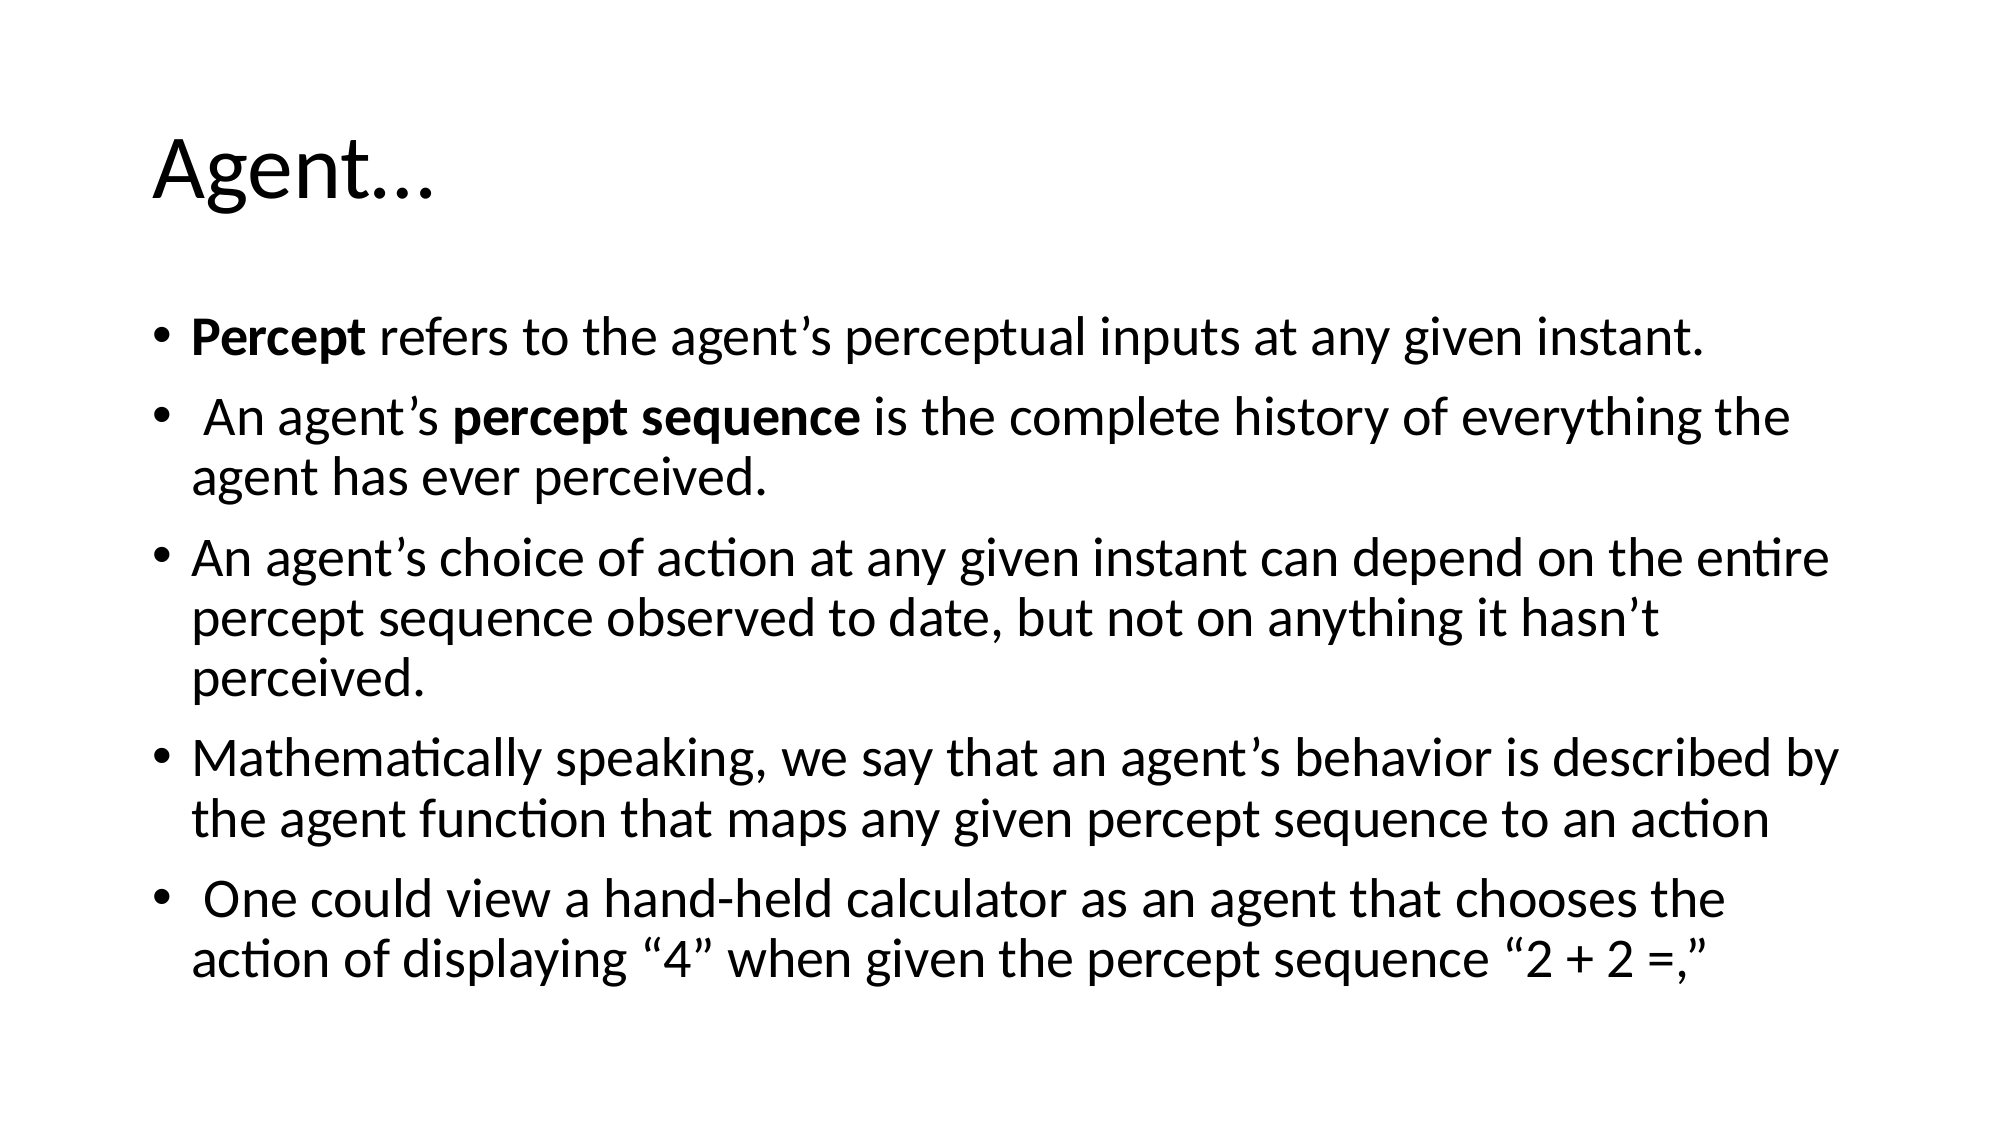

# Agent…
Percept refers to the agent’s perceptual inputs at any given instant.
 An agent’s percept sequence is the complete history of everything the agent has ever perceived.
An agent’s choice of action at any given instant can depend on the entire percept sequence observed to date, but not on anything it hasn’t perceived.
Mathematically speaking, we say that an agent’s behavior is described by the agent function that maps any given percept sequence to an action
 One could view a hand-held calculator as an agent that chooses the action of displaying “4” when given the percept sequence “2 + 2 =,”